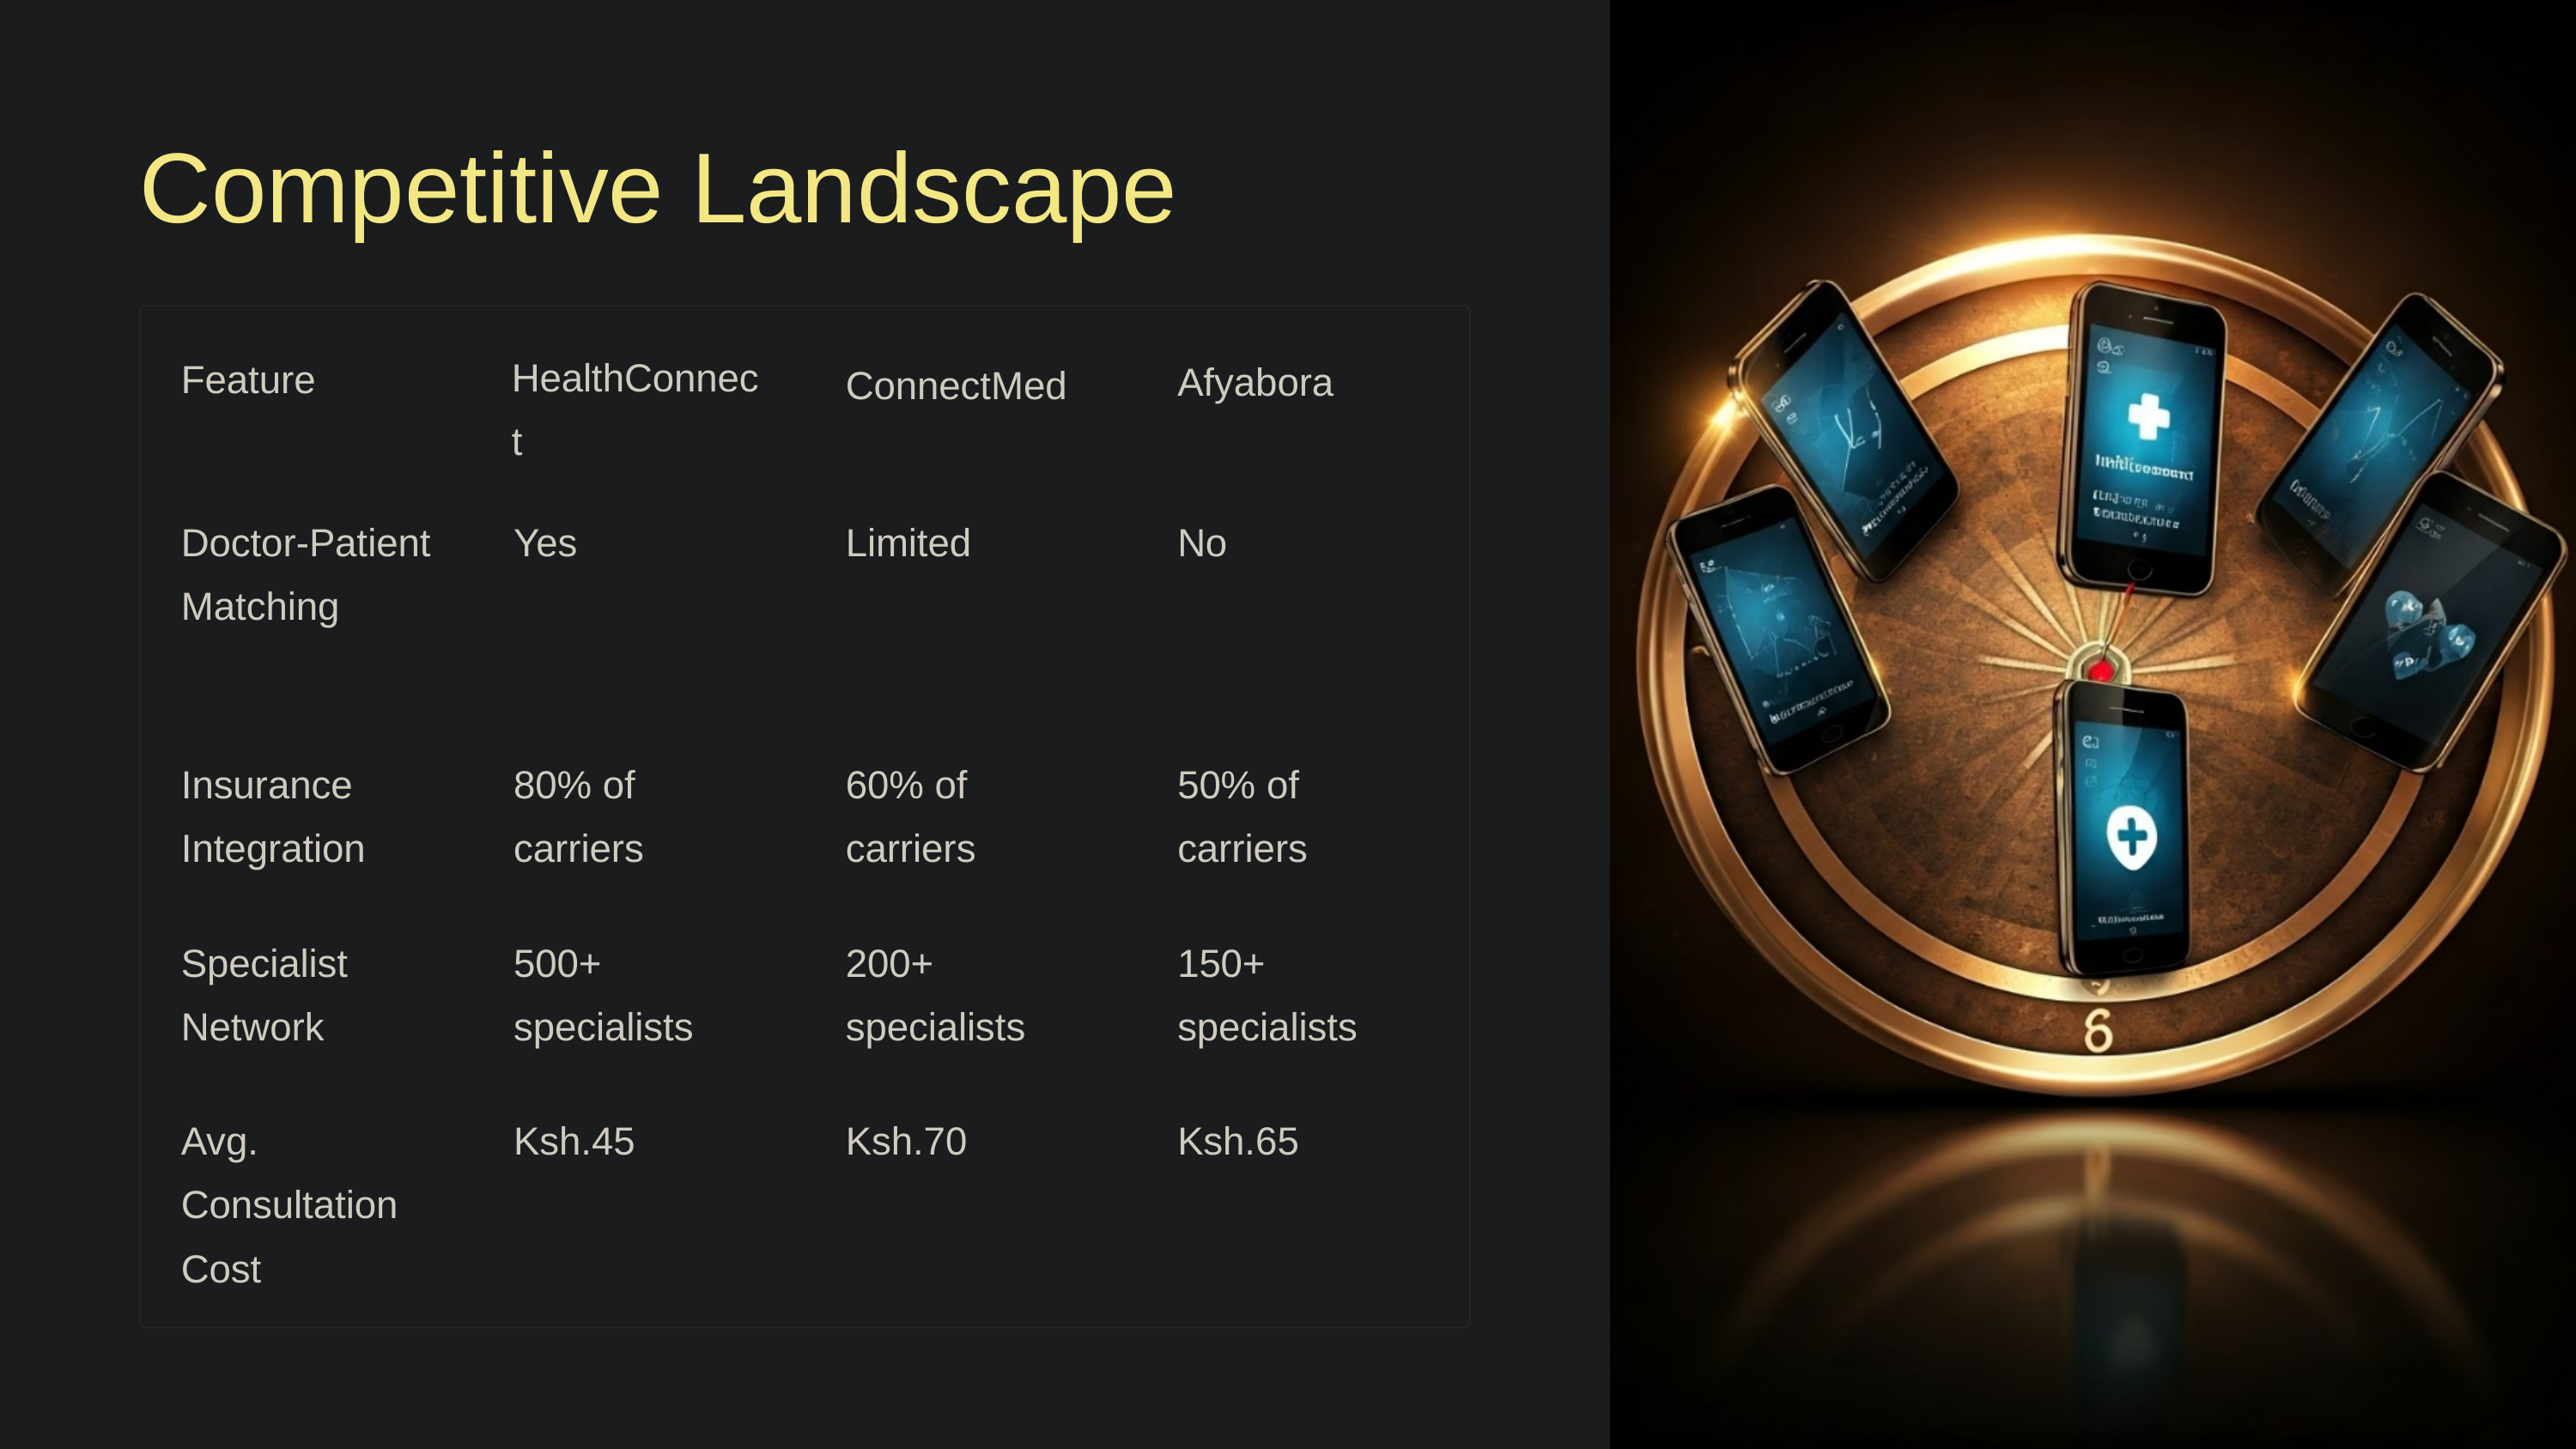

Competitive Landscape

Feature

HealthConnect

ConnectMed

Afyabora

Doctor-Patient Matching

Yes

Limited

No

Insurance Integration

80% of carriers

60% of carriers

50% of carriers

Specialist Network

500+ specialists

200+ specialists

150+ specialists

Avg. Consultation Cost

Ksh.45

Ksh.70

Ksh.65